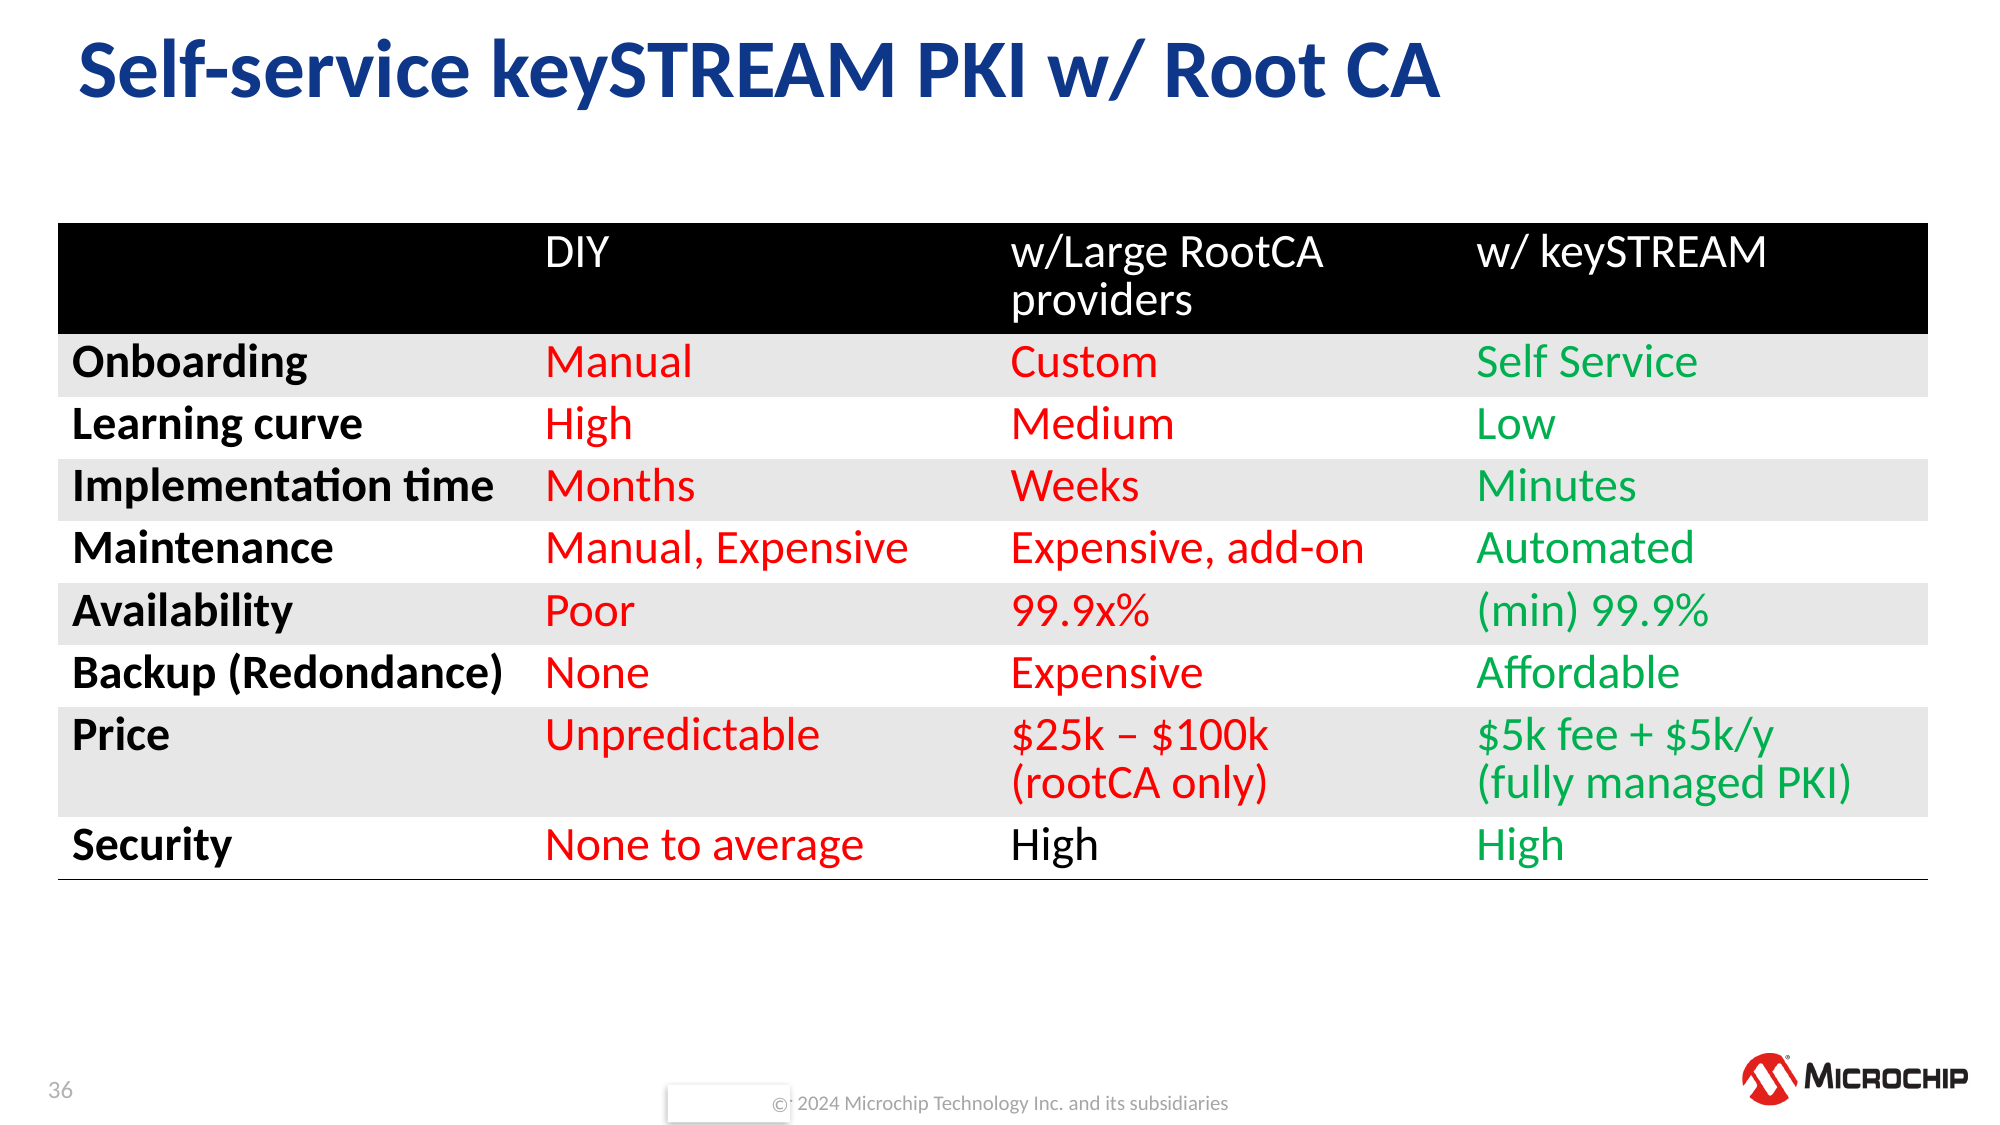

# Self-service keySTREAM PKI w/ Root CA
|  | DIY | w/Large RootCA providers | w/ keySTREAM |
| --- | --- | --- | --- |
| Onboarding | Manual | Custom | Self Service |
| Learning curve | High | Medium | Low |
| Implementation time | Months | Weeks | Minutes |
| Maintenance | Manual, Expensive | Expensive, add-on | Automated |
| Availability | Poor | 99.9x% | (min) 99.9% |
| Backup (Redondance) | None | Expensive | Affordable |
| Price | Unpredictable | $25k – $100k (rootCA only) | $5k fee + $5k/y (fully managed PKI) |
| Security | None to average | High | High |
36